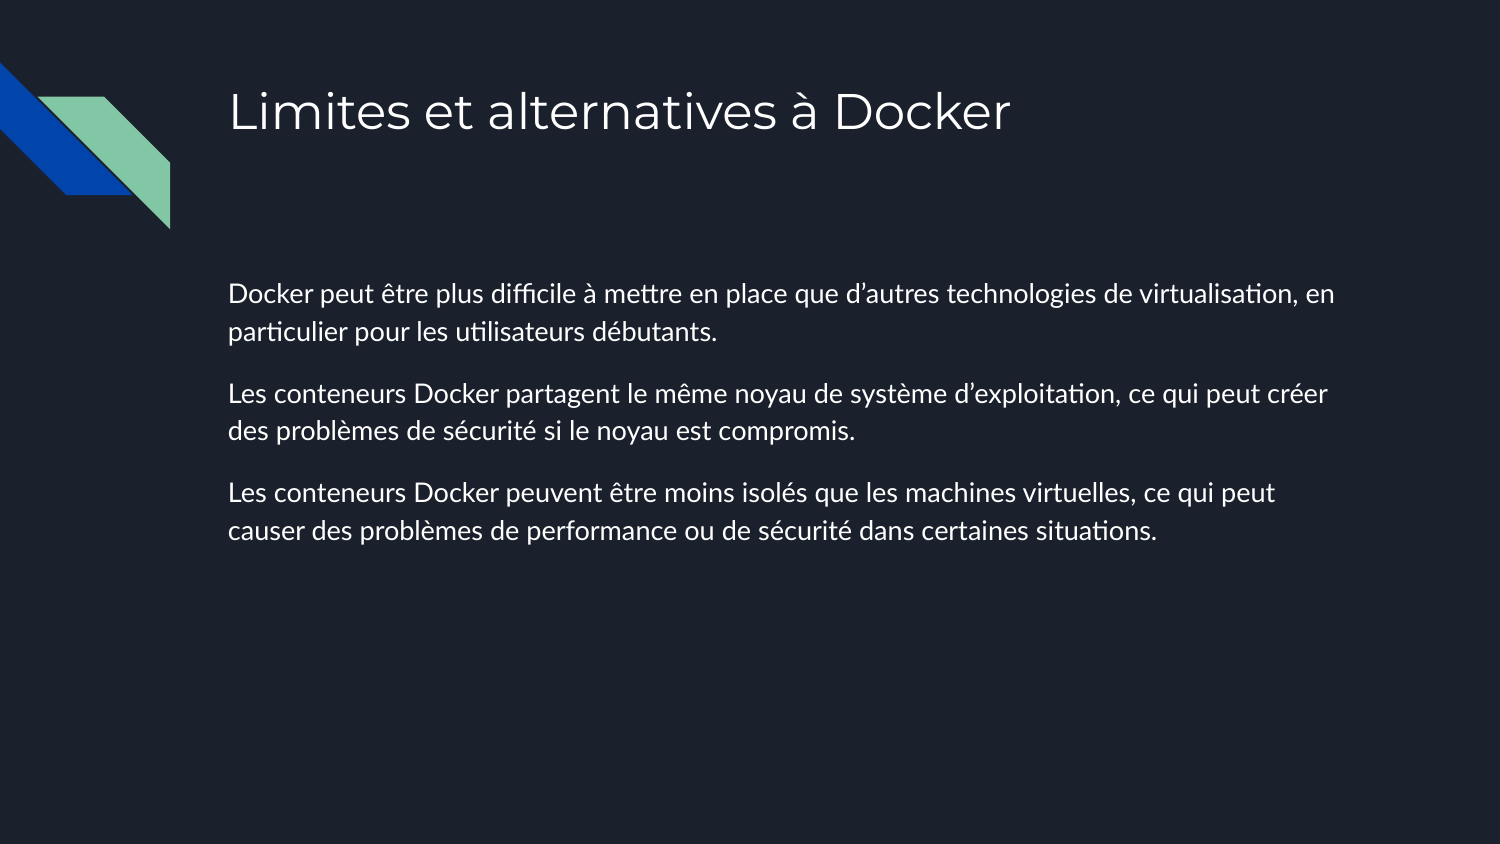

# Limites et alternatives à Docker
Docker peut être plus difficile à mettre en place que d’autres technologies de virtualisation, en particulier pour les utilisateurs débutants.
Les conteneurs Docker partagent le même noyau de système d’exploitation, ce qui peut créer des problèmes de sécurité si le noyau est compromis.
Les conteneurs Docker peuvent être moins isolés que les machines virtuelles, ce qui peut causer des problèmes de performance ou de sécurité dans certaines situations.